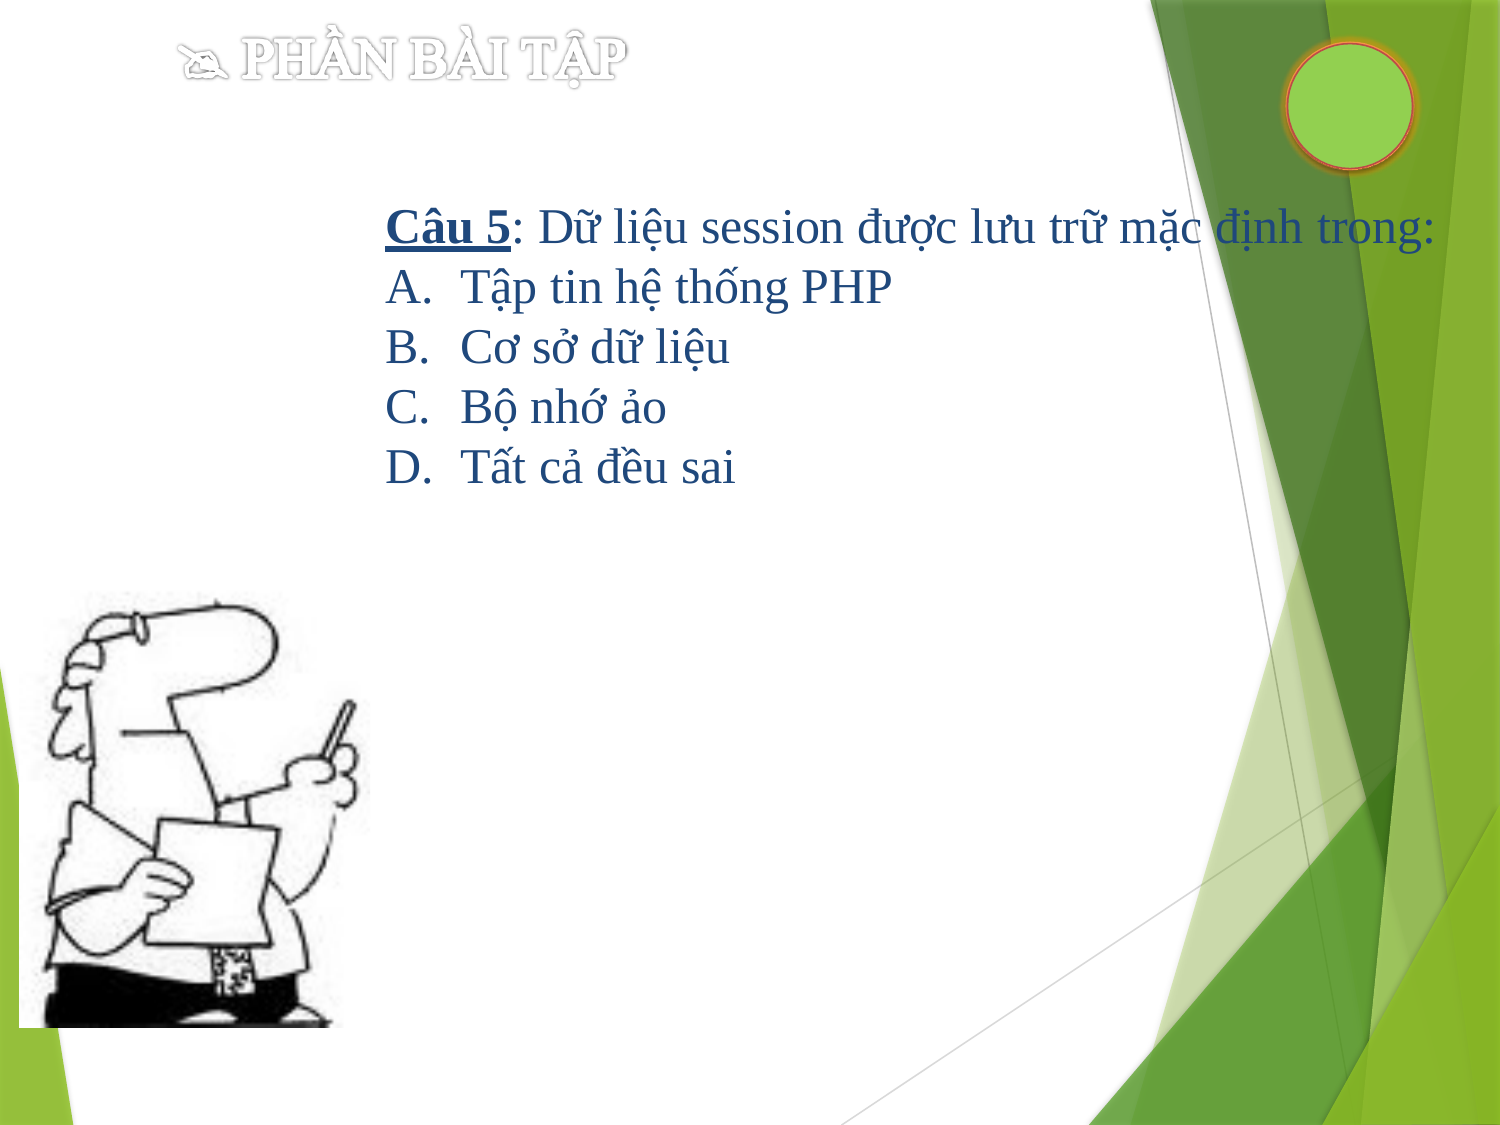

Câu 5: Dữ liệu session được lưu trữ mặc định trong:
Tập tin hệ thống PHP
Cơ sở dữ liệu
Bộ nhớ ảo
Tất cả đều sai